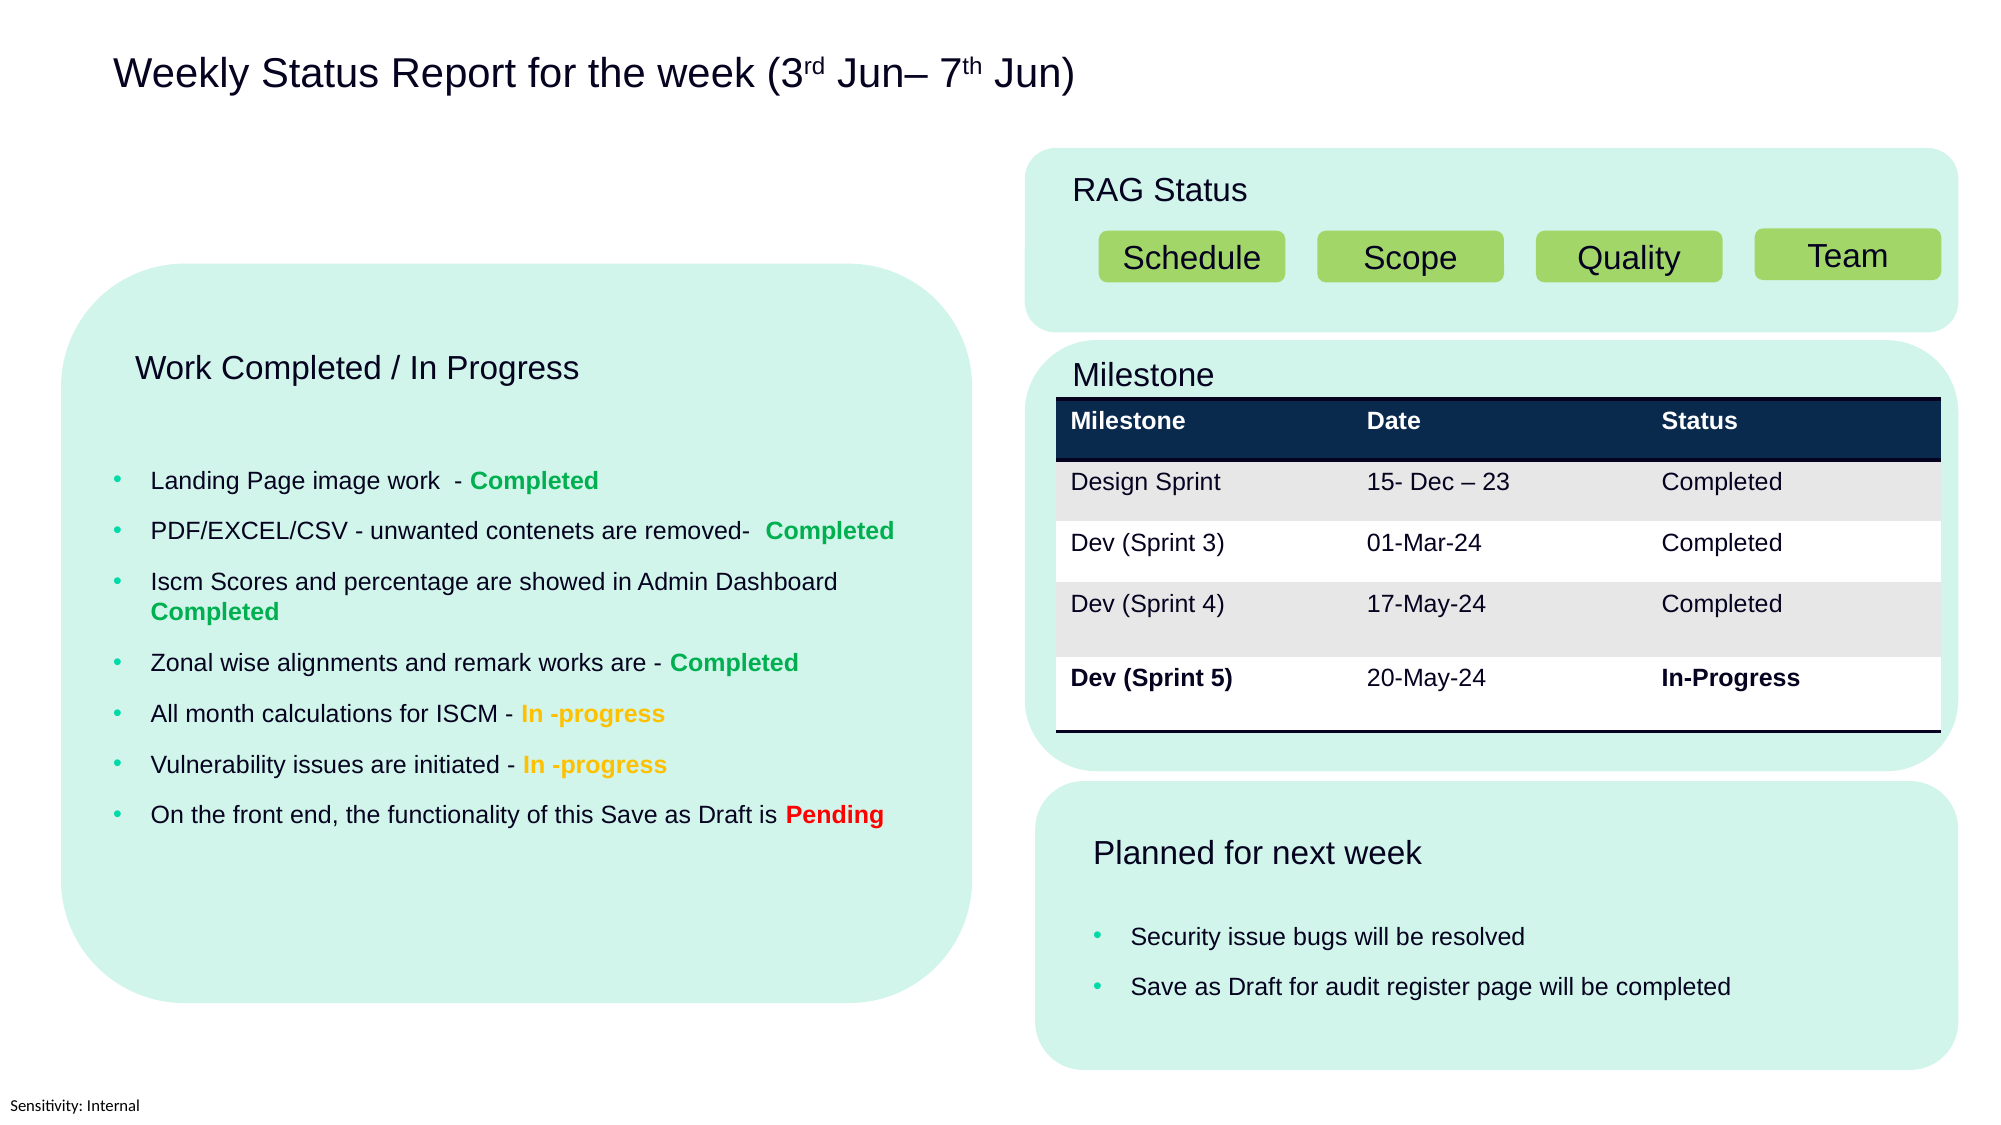

Weekly Status Report for the week (3rd Jun– 7th Jun)

RAG Status
Team
Schedule
Scope
Quality

Work Completed / In Progress

Milestone
| Milestone | Date | Status |
| --- | --- | --- |
| Design Sprint | 15- Dec – 23 | Completed |
| Dev (Sprint 3) | 01-Mar-24 | Completed |
| Dev (Sprint 4) | 17-May-24 | Completed |
| Dev (Sprint 5) | 20-May-24 | In-Progress |
Landing Page image work  - Completed
PDF/EXCEL/CSV - unwanted contenets are removed-  Completed
Iscm Scores and percentage are showed in Admin Dashboard  Completed
Zonal wise alignments and remark works are - Completed
All month calculations for ISCM - In -progress
Vulnerability issues are initiated - In -progress
On the front end, the functionality of this Save as Draft is Pending

Planned for next week

Security issue bugs will be resolved
Save as Draft for audit register page will be completed